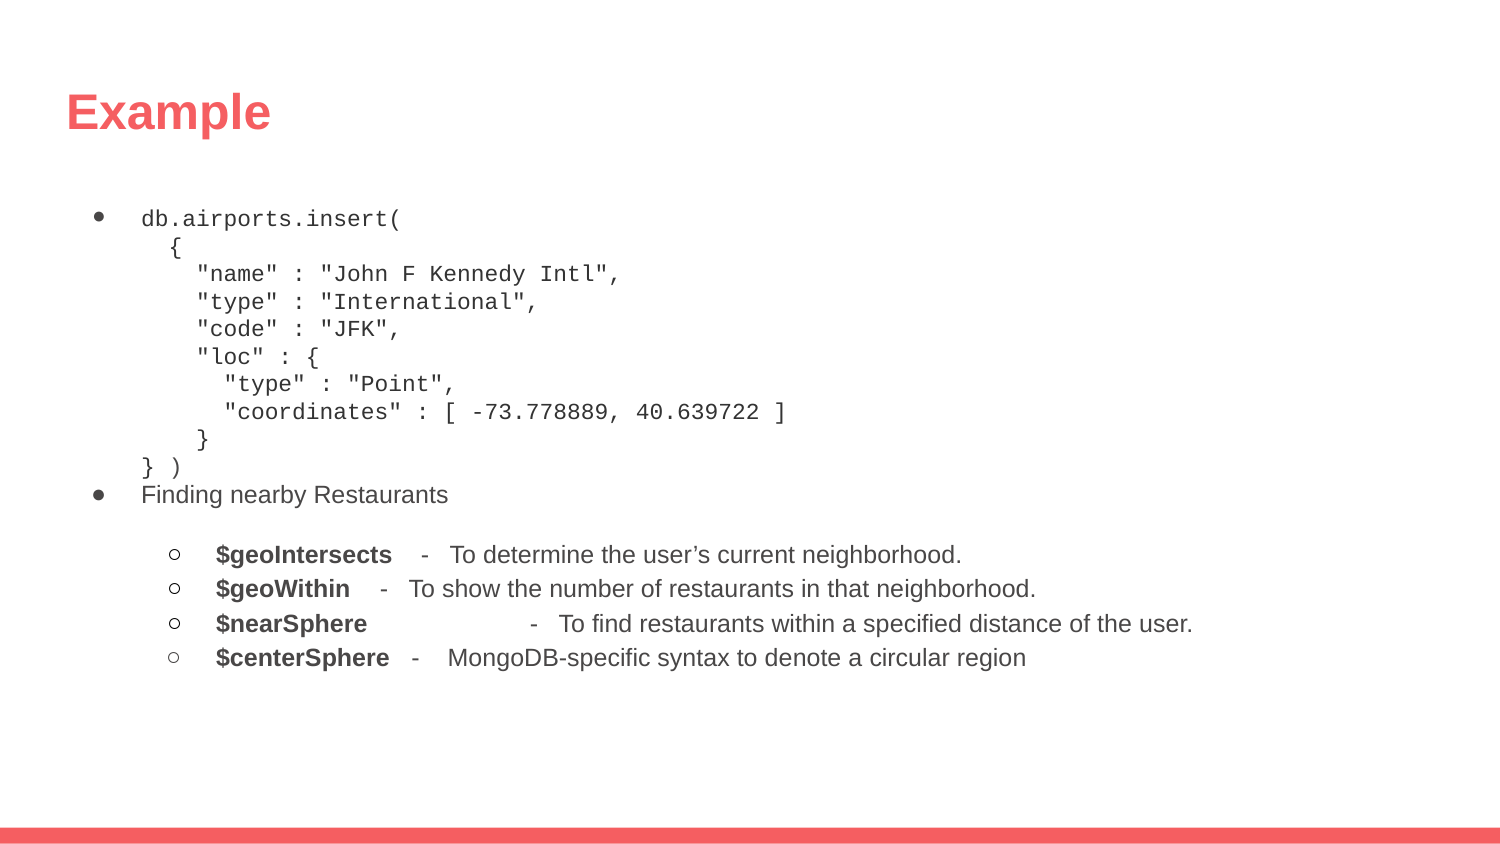

# Example
db.airports.insert(
  {
    "name" : "John F Kennedy Intl",
    "type" : "International",
    "code" : "JFK",
    "loc" : {
      "type" : "Point",
      "coordinates" : [ -73.778889, 40.639722 ]
    }
} )
Finding nearby Restaurants

$geoIntersects    -   To determine the user’s current neighborhood.
$geoWithin 	  -   To show the number of restaurants in that neighborhood.
$nearSphere	  -   To find restaurants within a specified distance of the user.
$centerSphere   -    MongoDB-specific syntax to denote a circular region